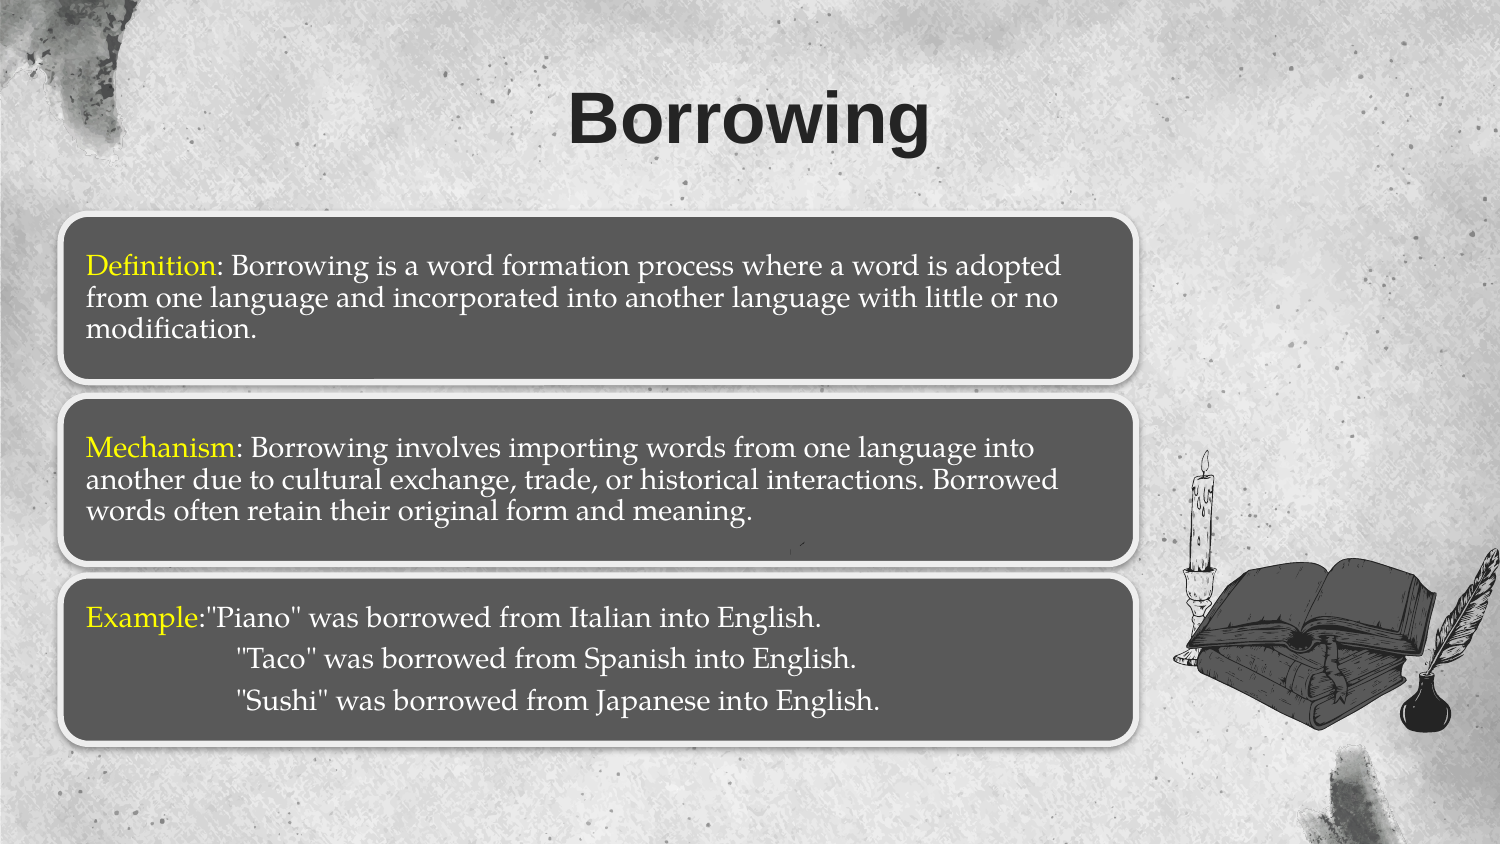

# Borrowing
Definition: Borrowing is a word formation process where a word is adopted from one language and incorporated into another language with little or no modification.
Mechanism: Borrowing involves importing words from one language into another due to cultural exchange, trade, or historical interactions. Borrowed words often retain their original form and meaning.
Example:"Piano" was borrowed from Italian into English.
	"Taco" was borrowed from Spanish into English.
	"Sushi" was borrowed from Japanese into English.